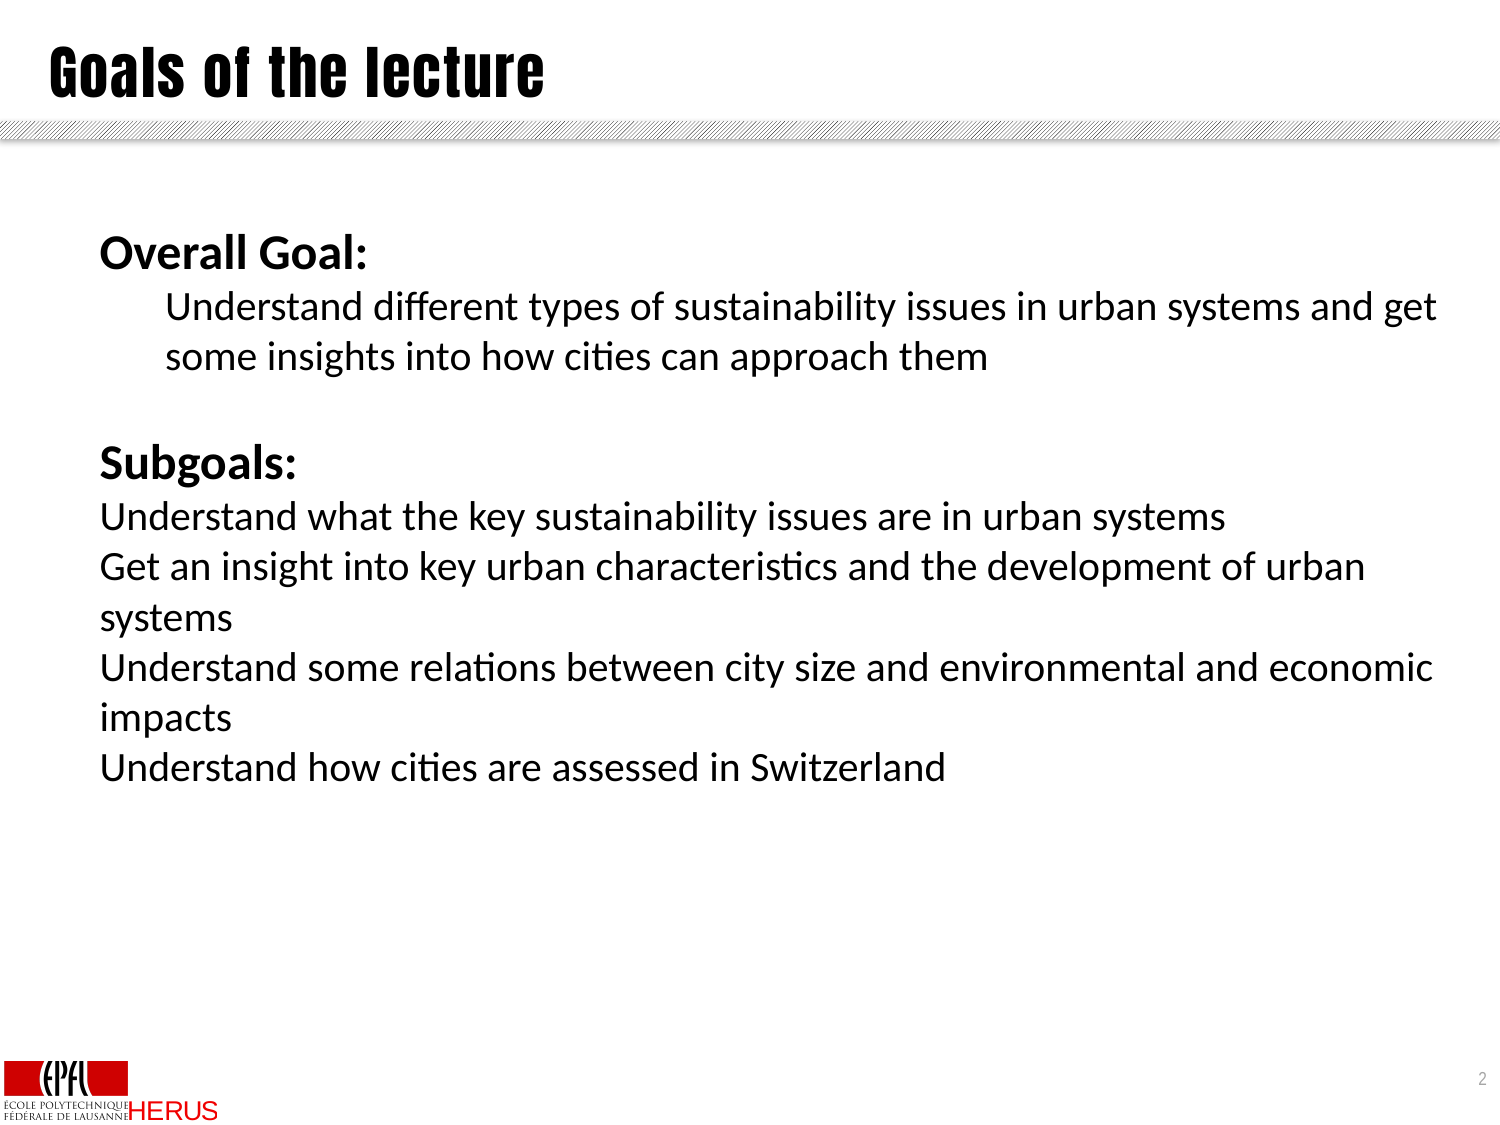

# Goals of the lecture
Overall Goal:
Understand different types of sustainability issues in urban systems and get some insights into how cities can approach them

Subgoals:
Understand what the key sustainability issues are in urban systems
Get an insight into key urban characteristics and the development of urban systems
Understand some relations between city size and environmental and economic impacts
Understand how cities are assessed in Switzerland
Transformation